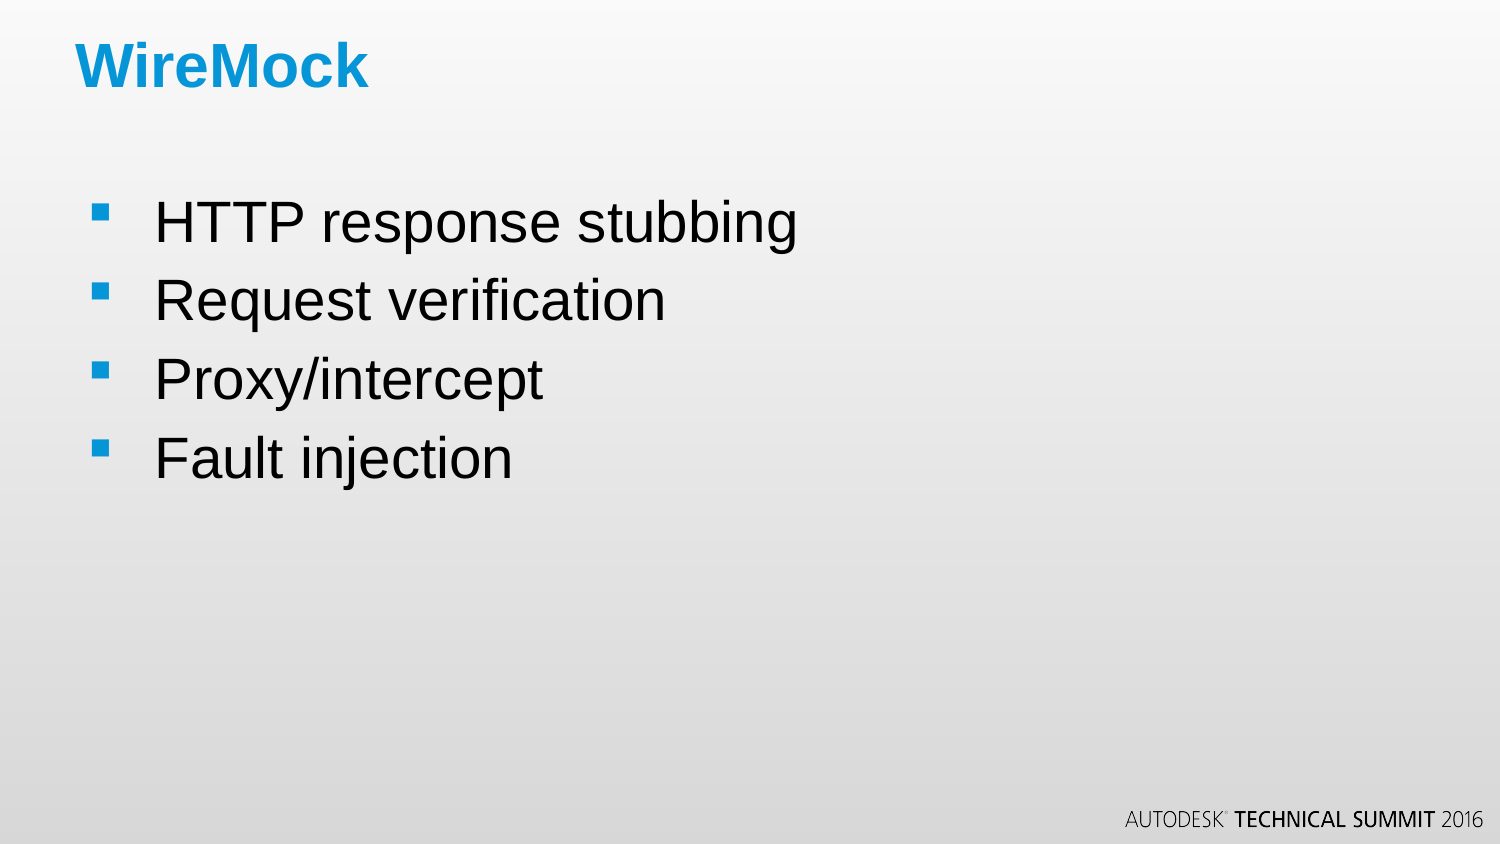

# WireMock
HTTP response stubbing
Request verification
Proxy/intercept
Fault injection